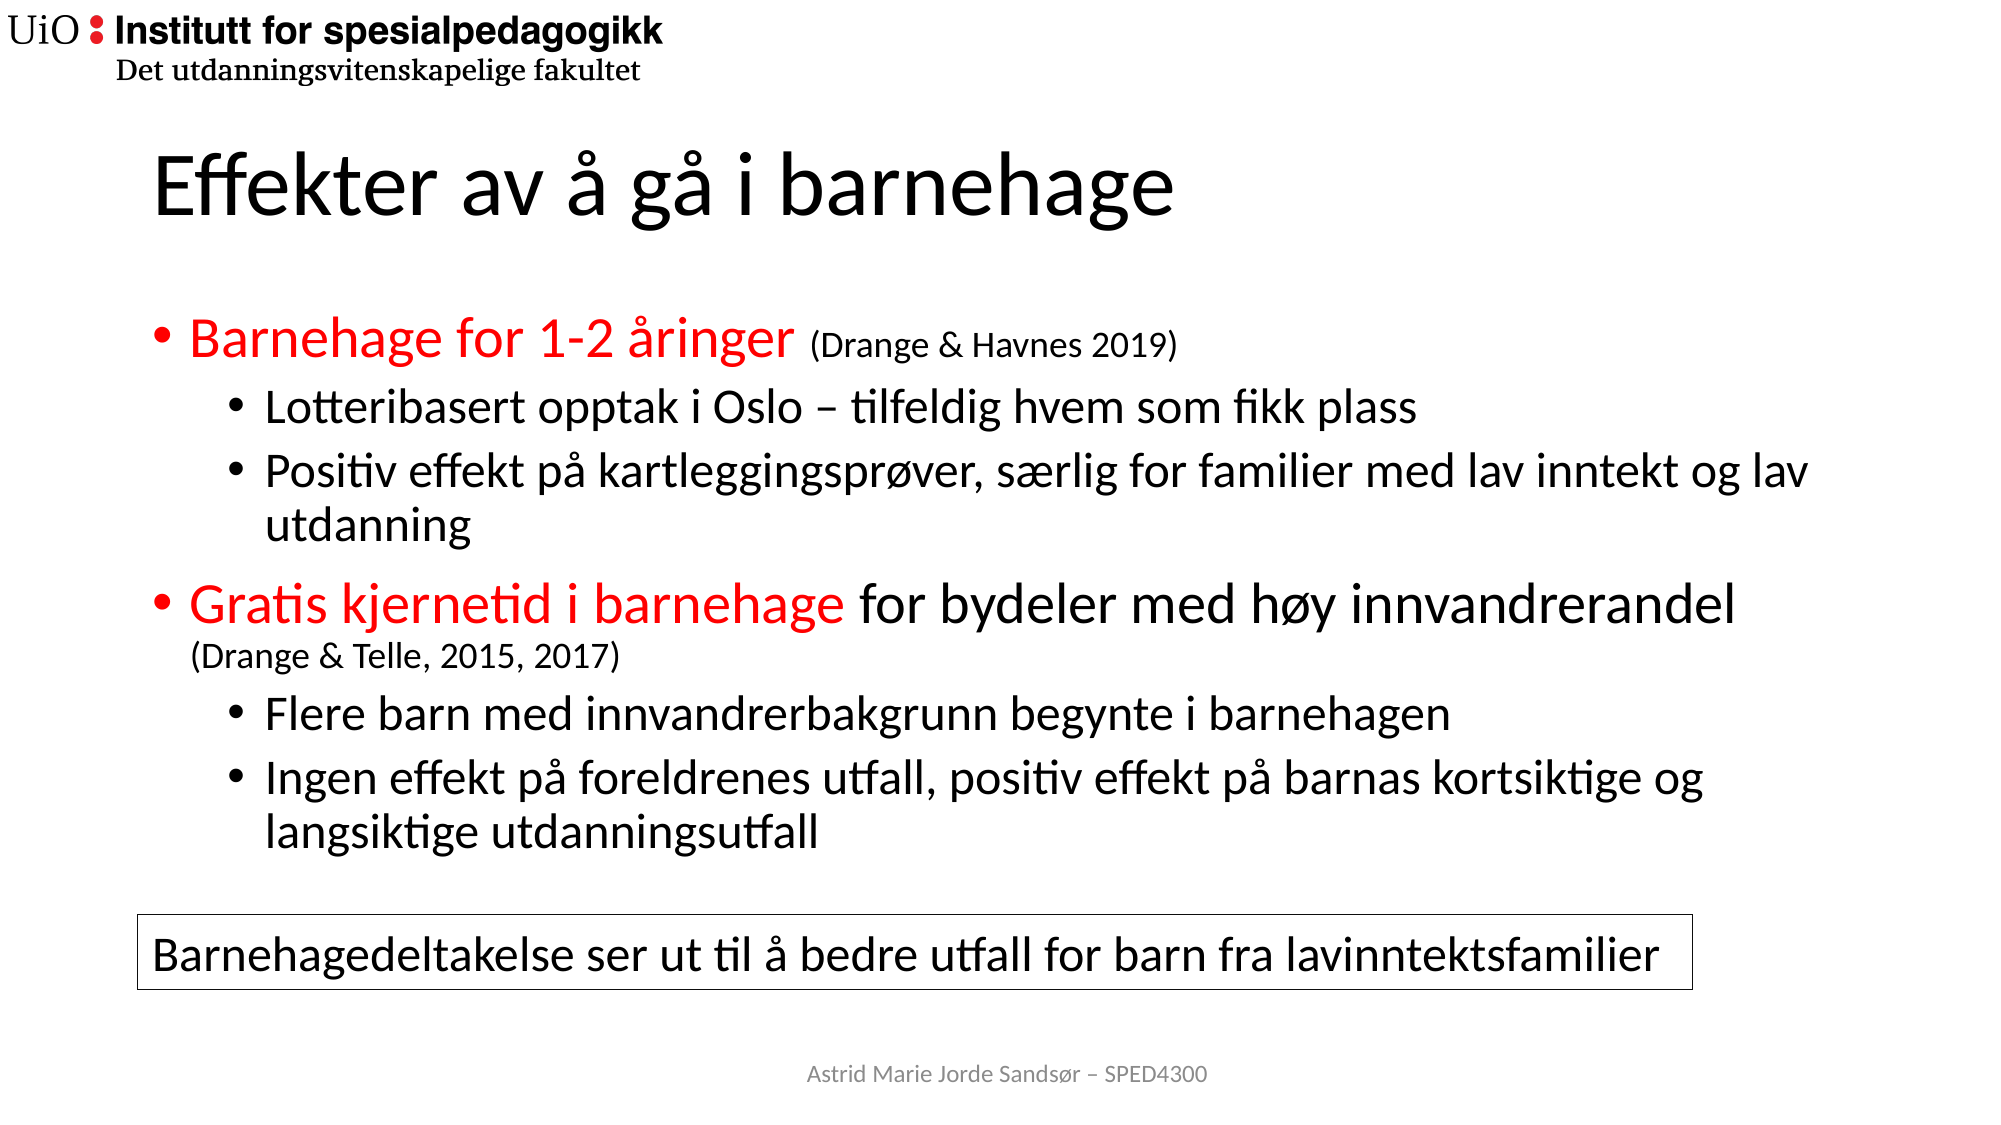

# Effekter av å gå i barnehage
Barnehage for 1-2 åringer (Drange & Havnes 2019)
Lotteribasert opptak i Oslo – tilfeldig hvem som fikk plass
Positiv effekt på kartleggingsprøver, særlig for familier med lav inntekt og lav utdanning
Gratis kjernetid i barnehage for bydeler med høy innvandrerandel (Drange & Telle, 2015, 2017)
Flere barn med innvandrerbakgrunn begynte i barnehagen
Ingen effekt på foreldrenes utfall, positiv effekt på barnas kortsiktige og langsiktige utdanningsutfall

Barnehagedeltakelse ser ut til å bedre utfall for barn fra lavinntektsfamilier
Astrid Marie Jorde Sandsør – SPED4300